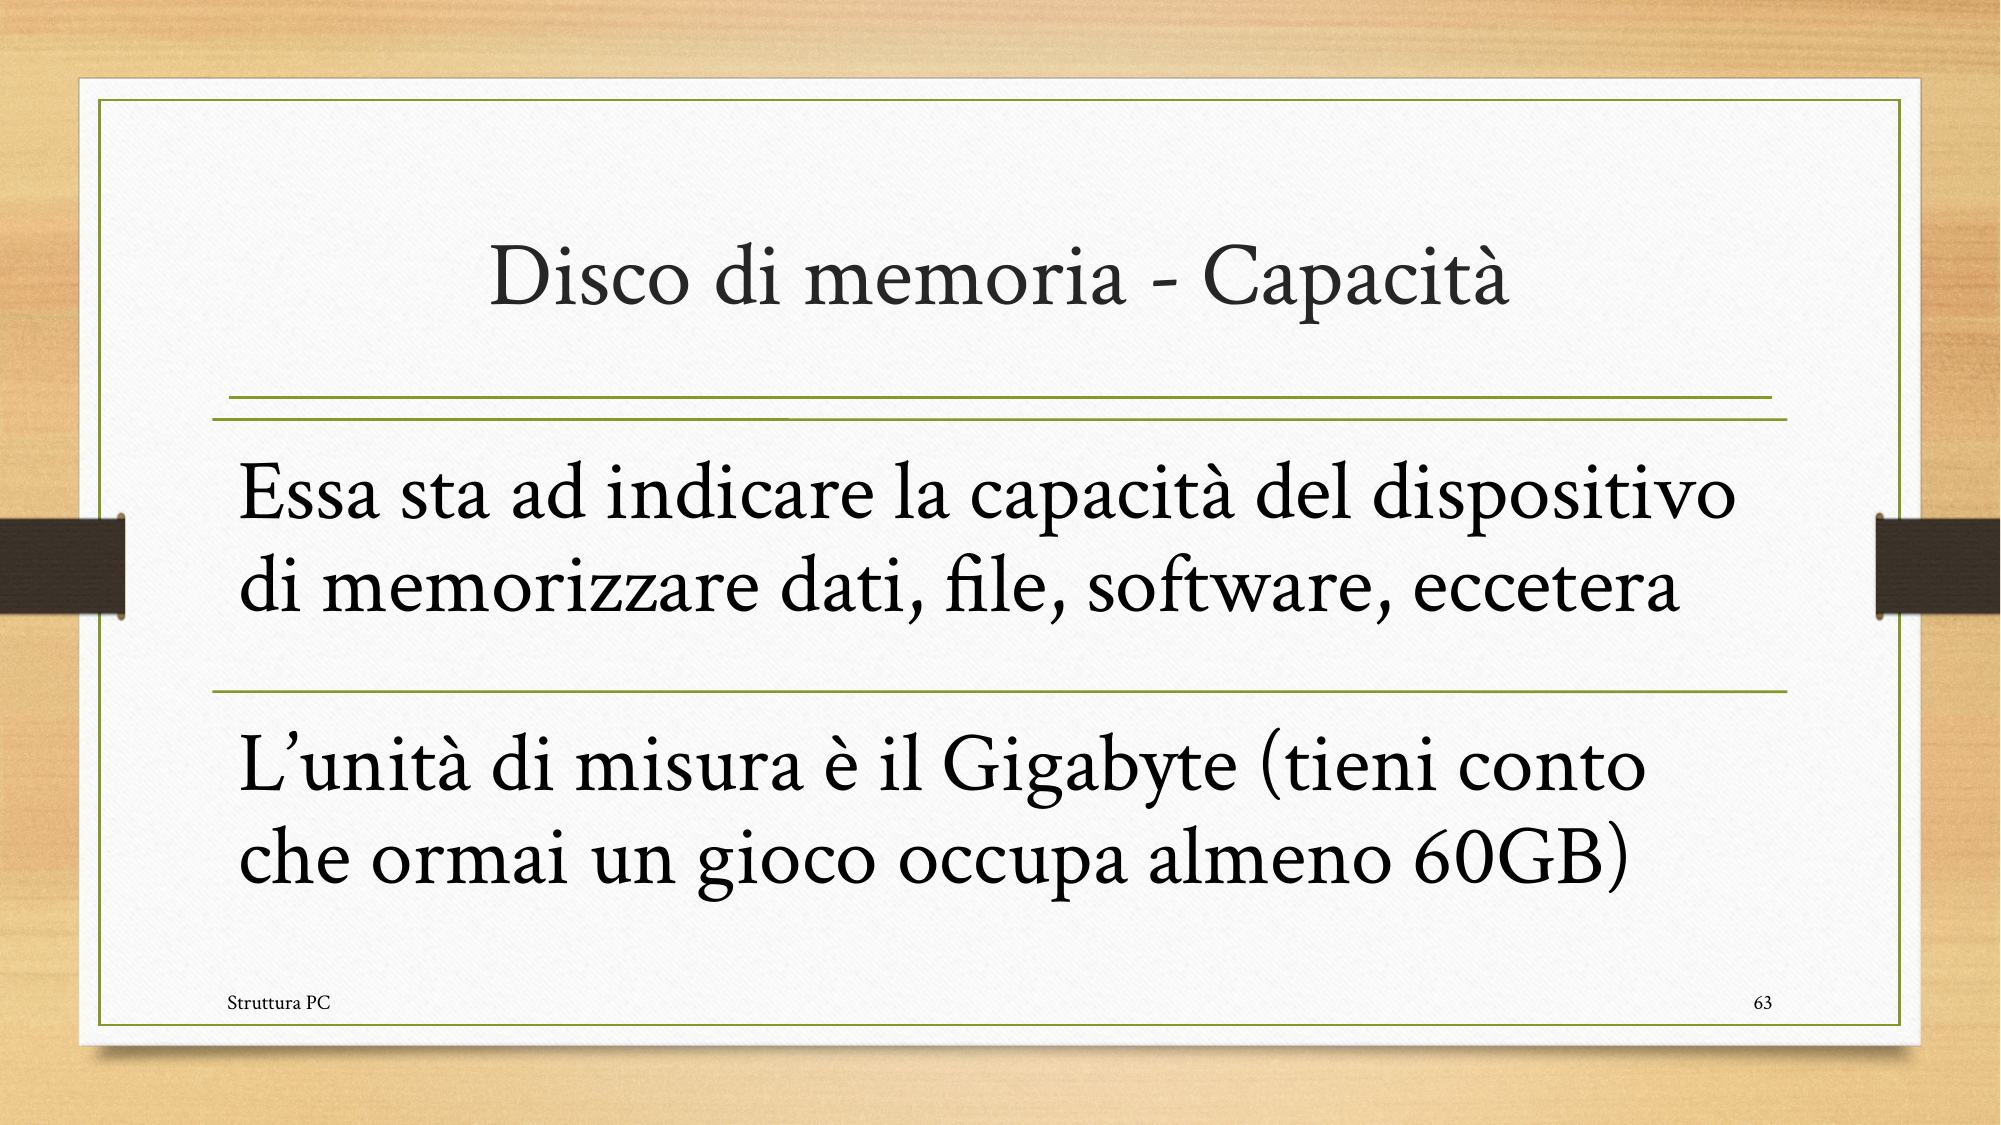

# Disco di memoria - Capacità
Essa sta ad indicare la capacità del dispositivo di memorizzare dati, file, software, eccetera
L’unità di misura è il Gigabyte (tieni conto che ormai un gioco occupa almeno 60GB)
Struttura PC
63